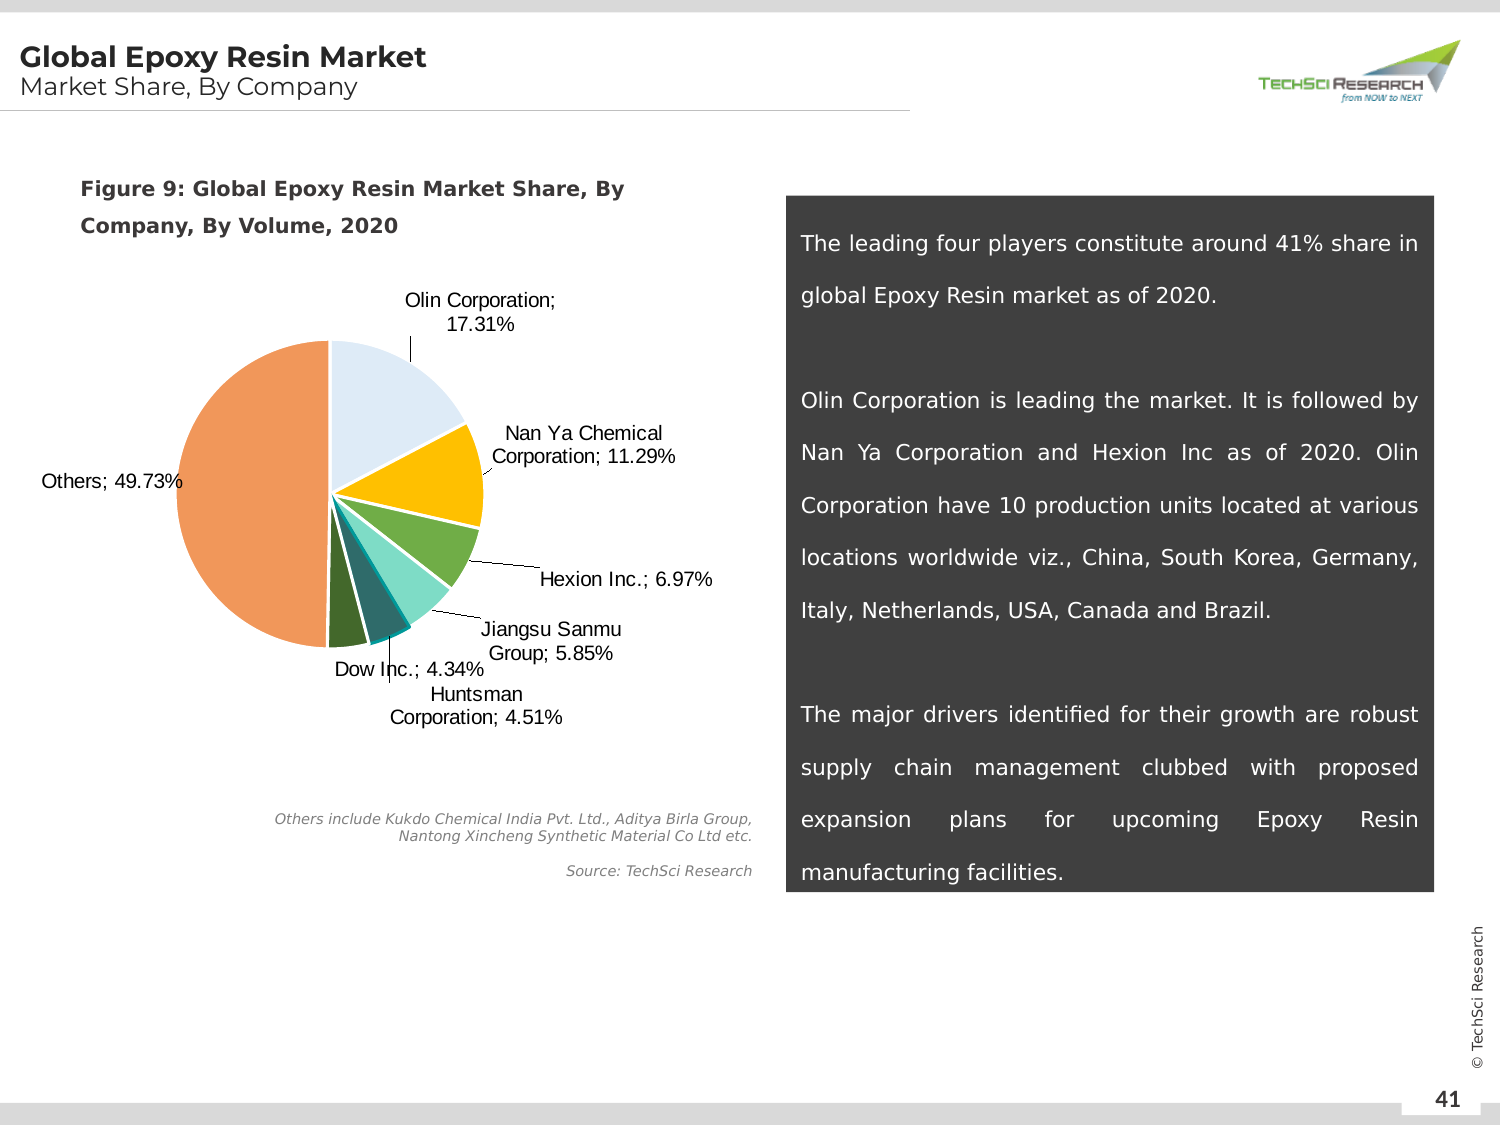

Global Epoxy Resin Market
Market Share, By Company
Figure 9: Global Epoxy Resin Market Share, By Company, By Volume, 2020
The leading four players constitute around 41% share in global Epoxy Resin market as of 2020.

Olin Corporation is leading the market. It is followed by Nan Ya Corporation and Hexion Inc as of 2020. Olin Corporation have 10 production units located at various locations worldwide viz., China, South Korea, Germany, Italy, Netherlands, USA, Canada and Brazil.

The major drivers identified for their growth are robust supply chain management clubbed with proposed expansion plans for upcoming Epoxy Resin manufacturing facilities.

### Chart

| Category | Share |
|---|---|
| Olin Corporation | 0.17312494546250776 |
| Nan Ya Chemical Corporation | 0.11292954891401433 |
| Hexion Inc. | 0.06969100436134007 |
| Jiangsu Sanmu Group | 0.0584637698669788 |
| Huntsman Corporation | 0.04511090797810509 |
| Dow Inc. | 0.04342475234428804 |
| Others | 0.4972550710727659 |
Others include Kukdo Chemical India Pvt. Ltd., Aditya Birla Group, Nantong Xincheng Synthetic Material Co Ltd etc.

Source: TechSci Research